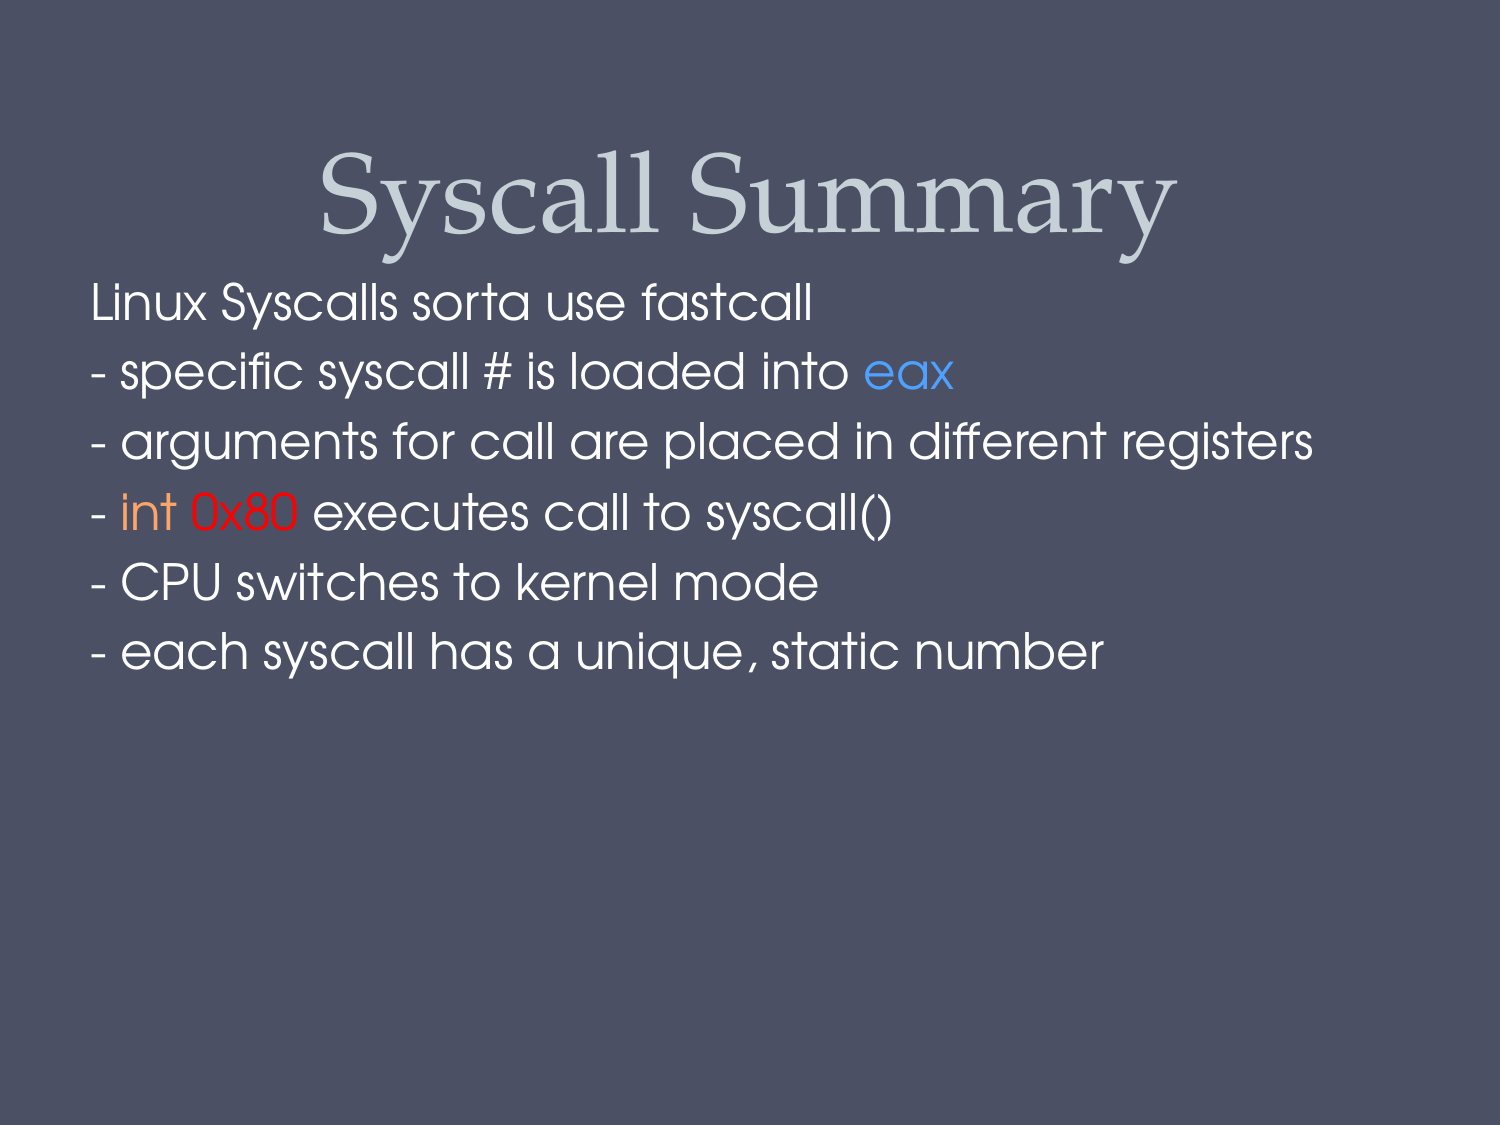

# Syscall Summary
Linux Syscalls sorta use fastcall
- specific syscall # is loaded into eax
- arguments for call are placed in different registers
- int 0x80 executes call to syscall()
- CPU switches to kernel mode
- each syscall has a unique, static number